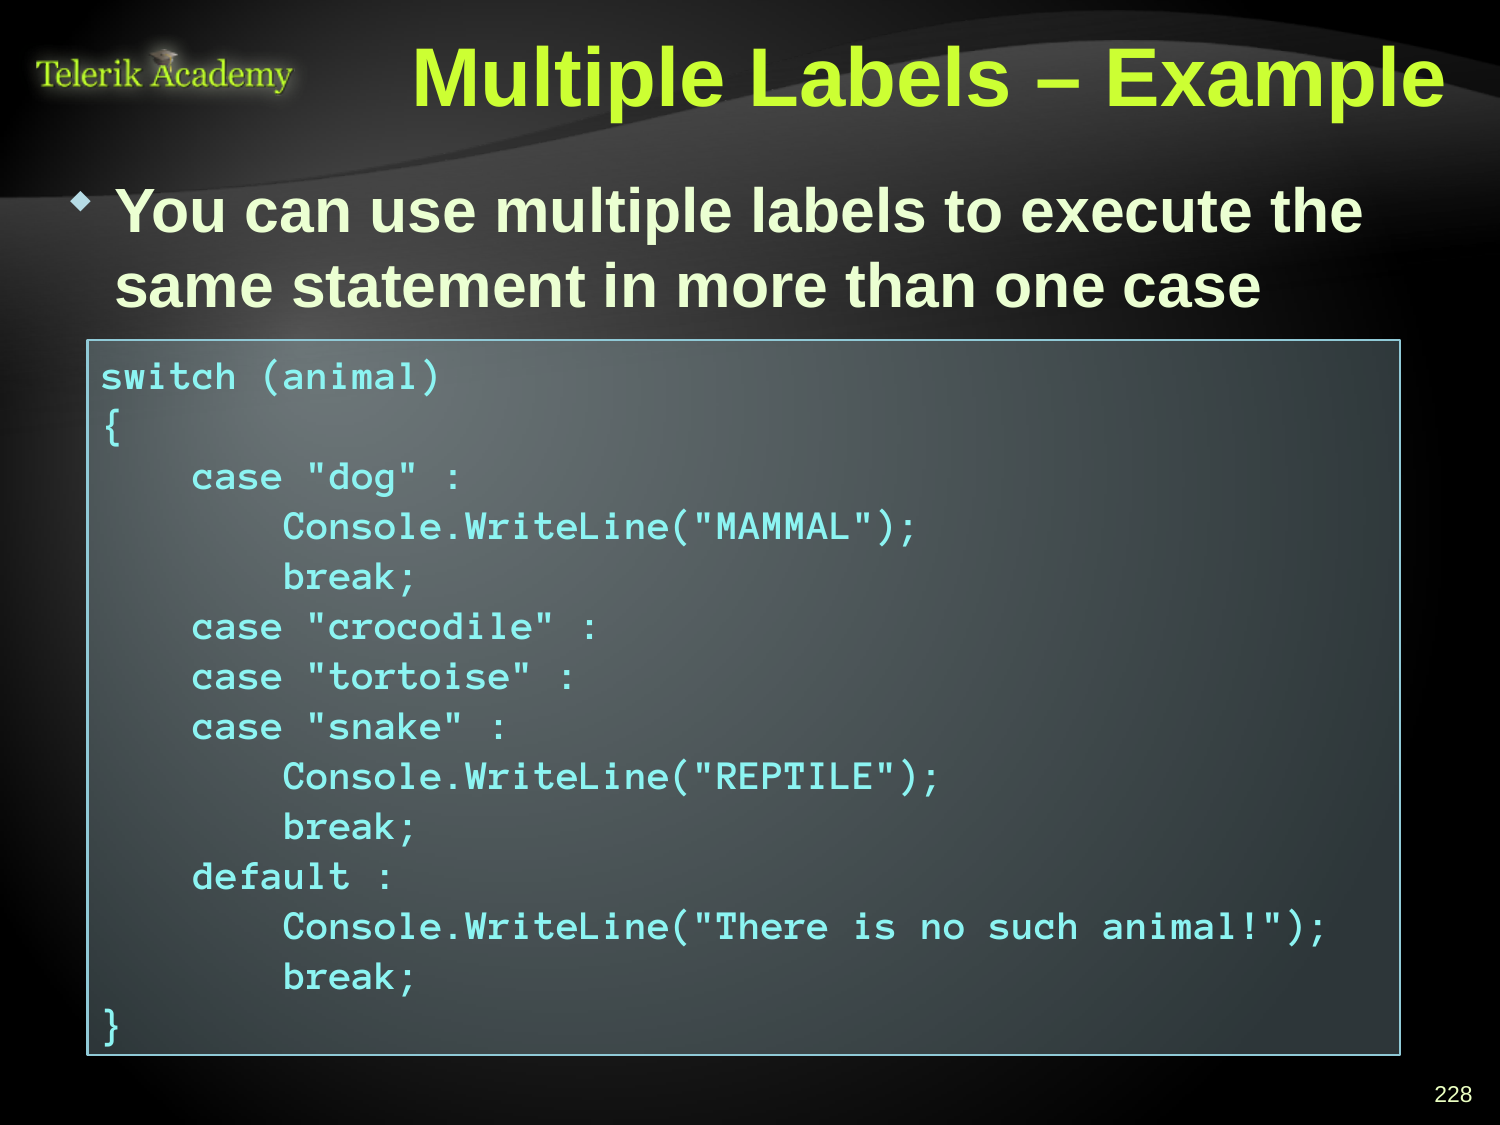

# Multiple Labels – Example
You can use multiple labels to execute the same statement in more than one case
switch (animal)
{
    case "dog" :
        Console.WriteLine("MAMMAL");
        break;
    case "crocodile" :
    case "tortoise" :
    case "snake" :
        Console.WriteLine("REPTILE");
        break;
    default :
        Console.WriteLine("There is no such animal!");
        break;
}
228